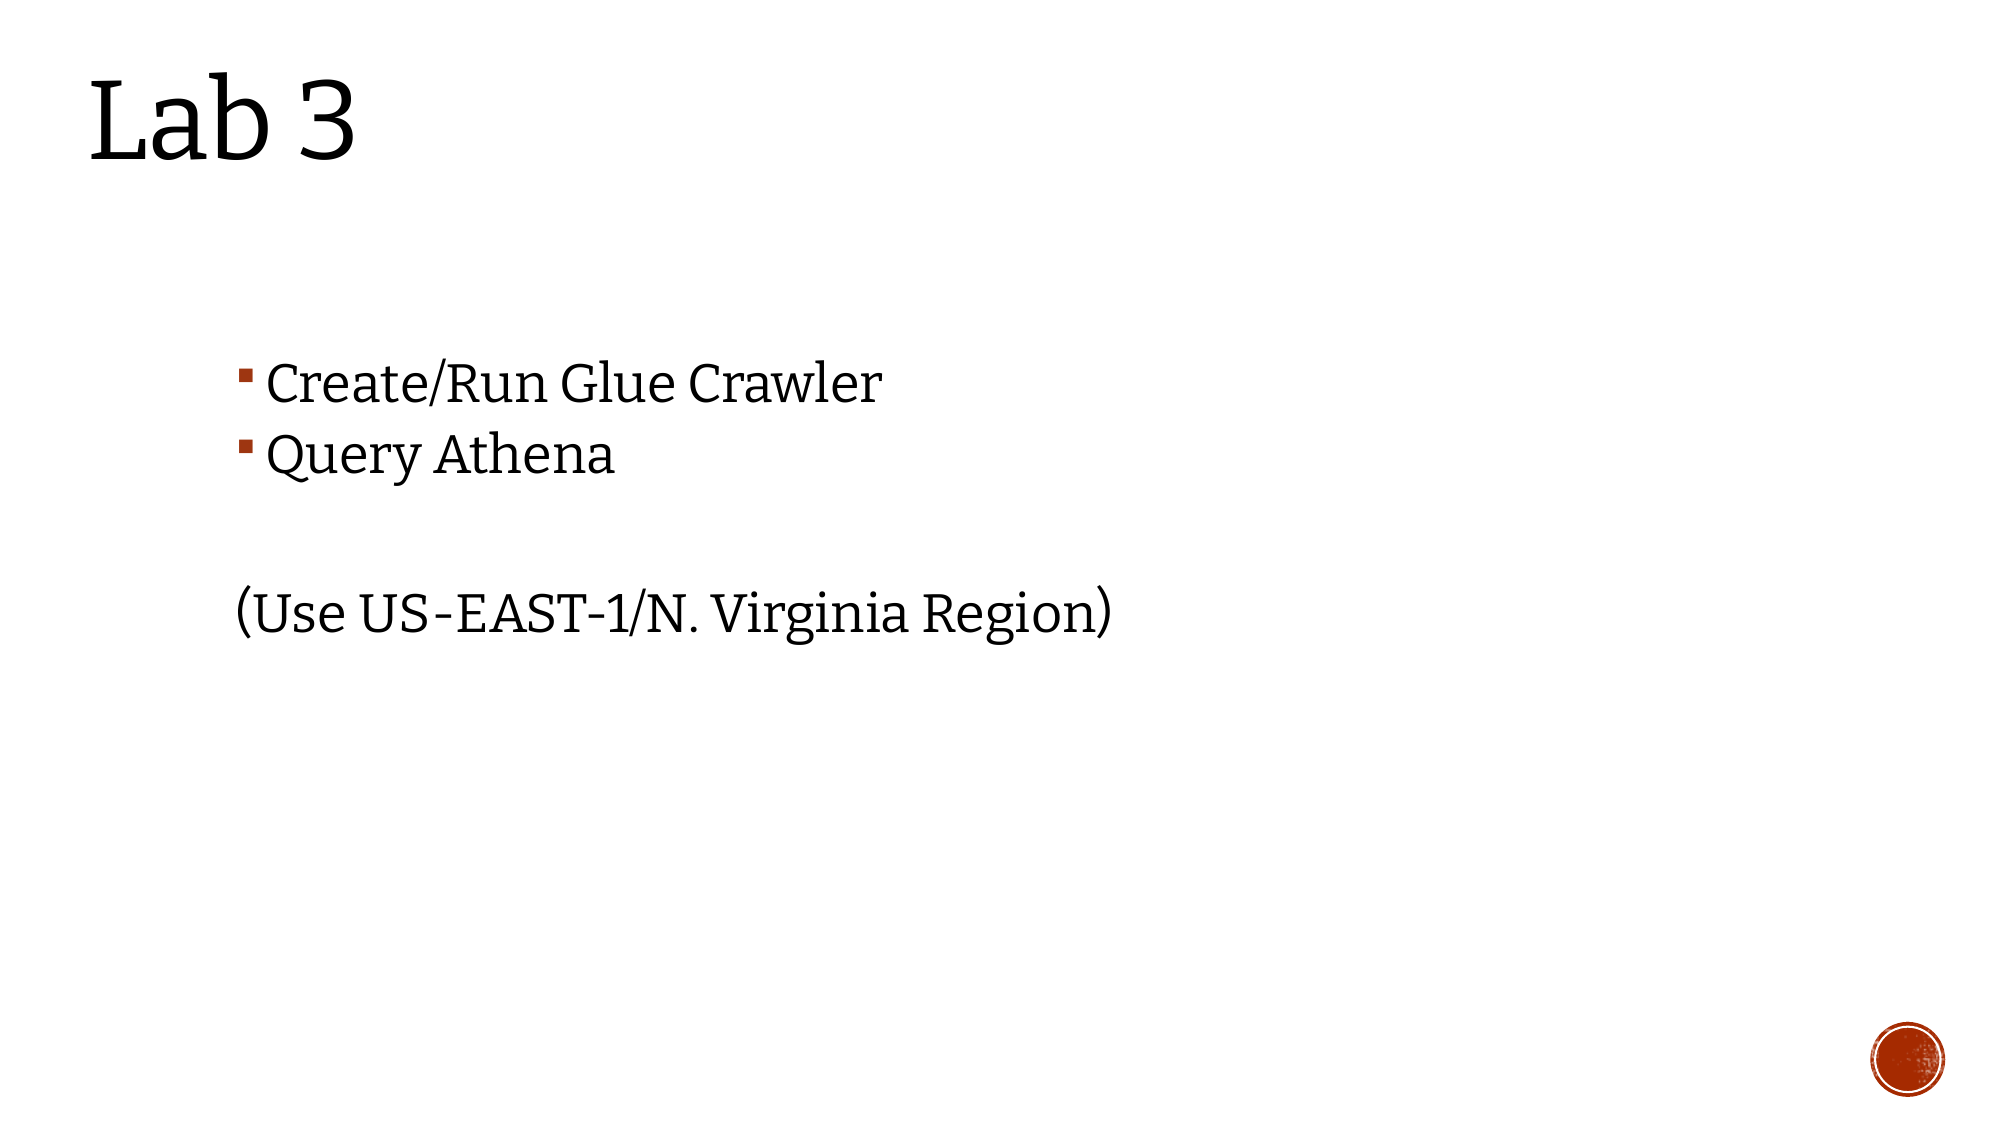

Lab 3
Create/Run Glue Crawler
Query Athena

(Use US-EAST-1/N. Virginia Region)